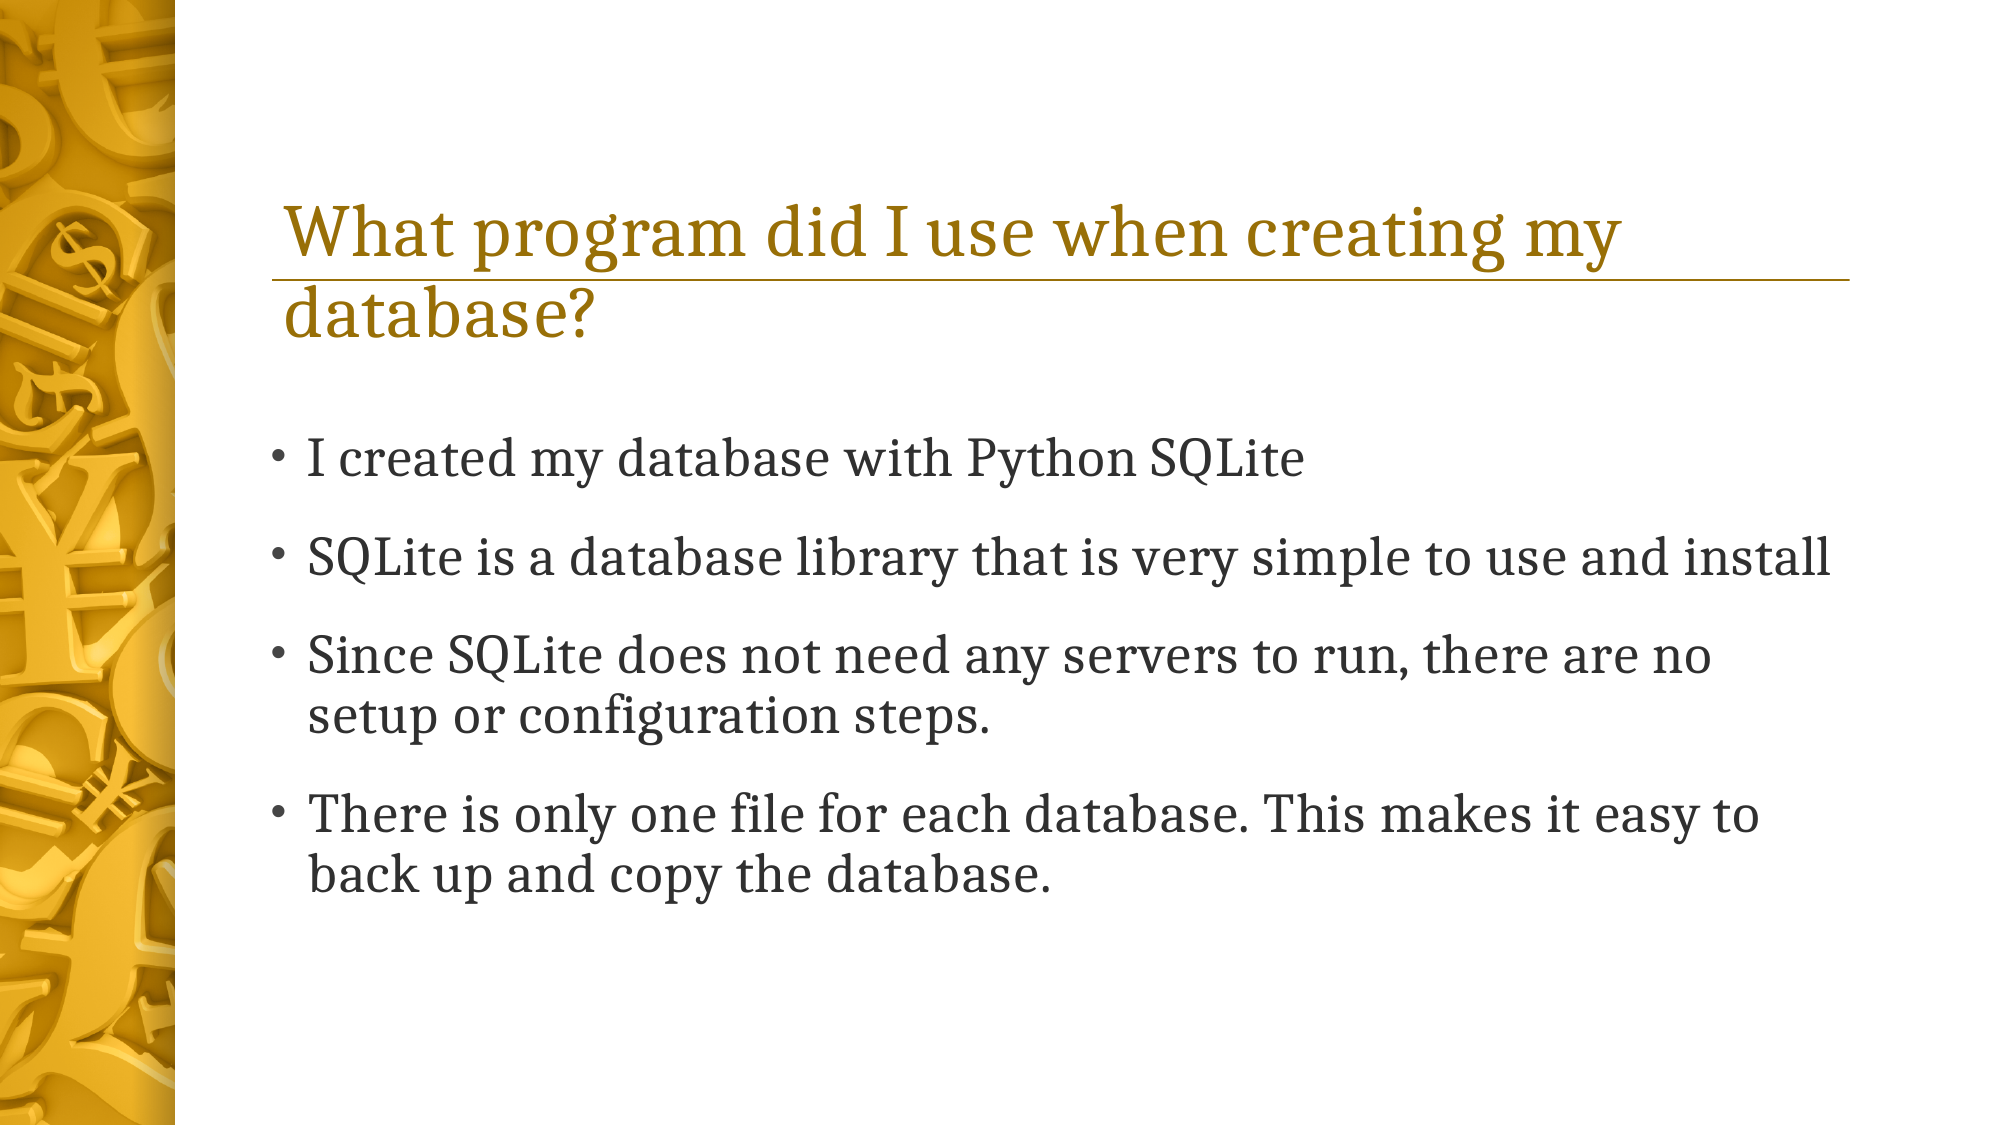

# What program did I use when creating my database?
I created my database with Python SQLite
SQLite is a database library that is very simple to use and install
Since SQLite does not need any servers to run, there are no setup or configuration steps.
There is only one file for each database. This makes it easy to back up and copy the database.